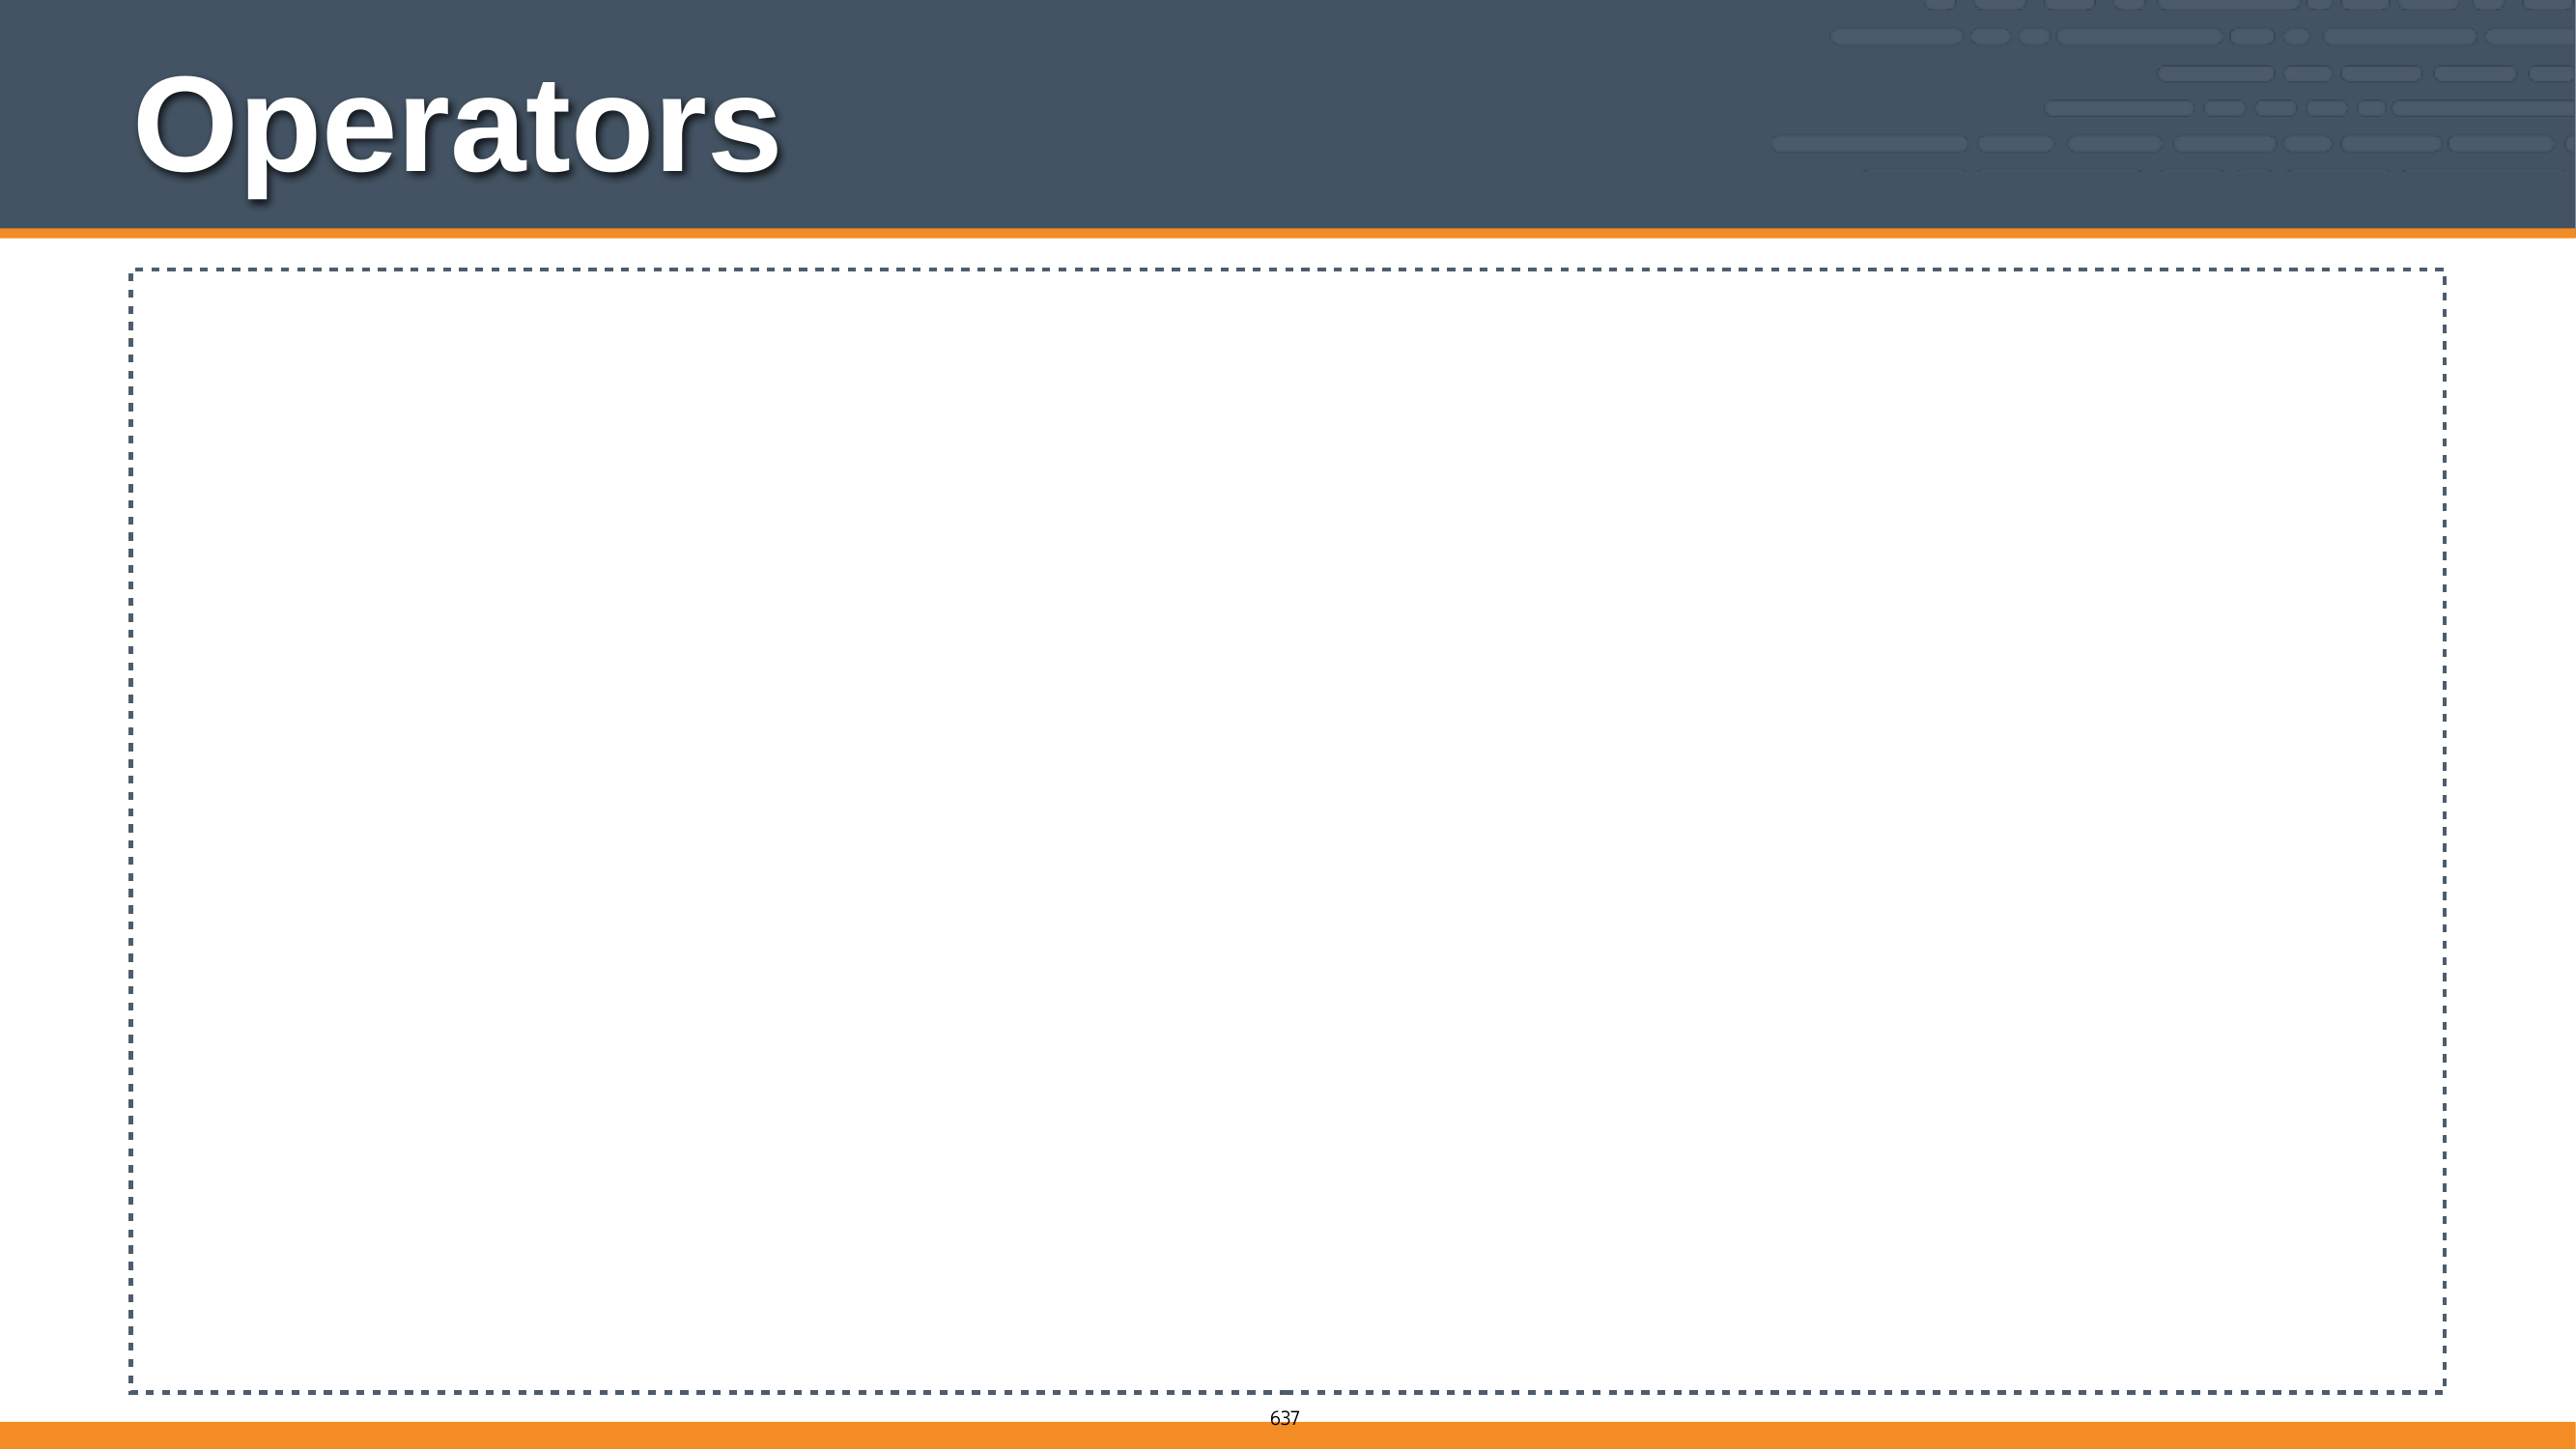

# Operators
irb(main):029:0> 2 < 1
=> false

irb(main):030:0> 2 > 1
=> true

irb(main):031:0> 4 >= 3
=> true

irb(main):032:0> 4 >= 4
=> true

irb(main):033:0> 4 <= 5
=> true

irb(main):034:0> 4 <= 3
=> false
637